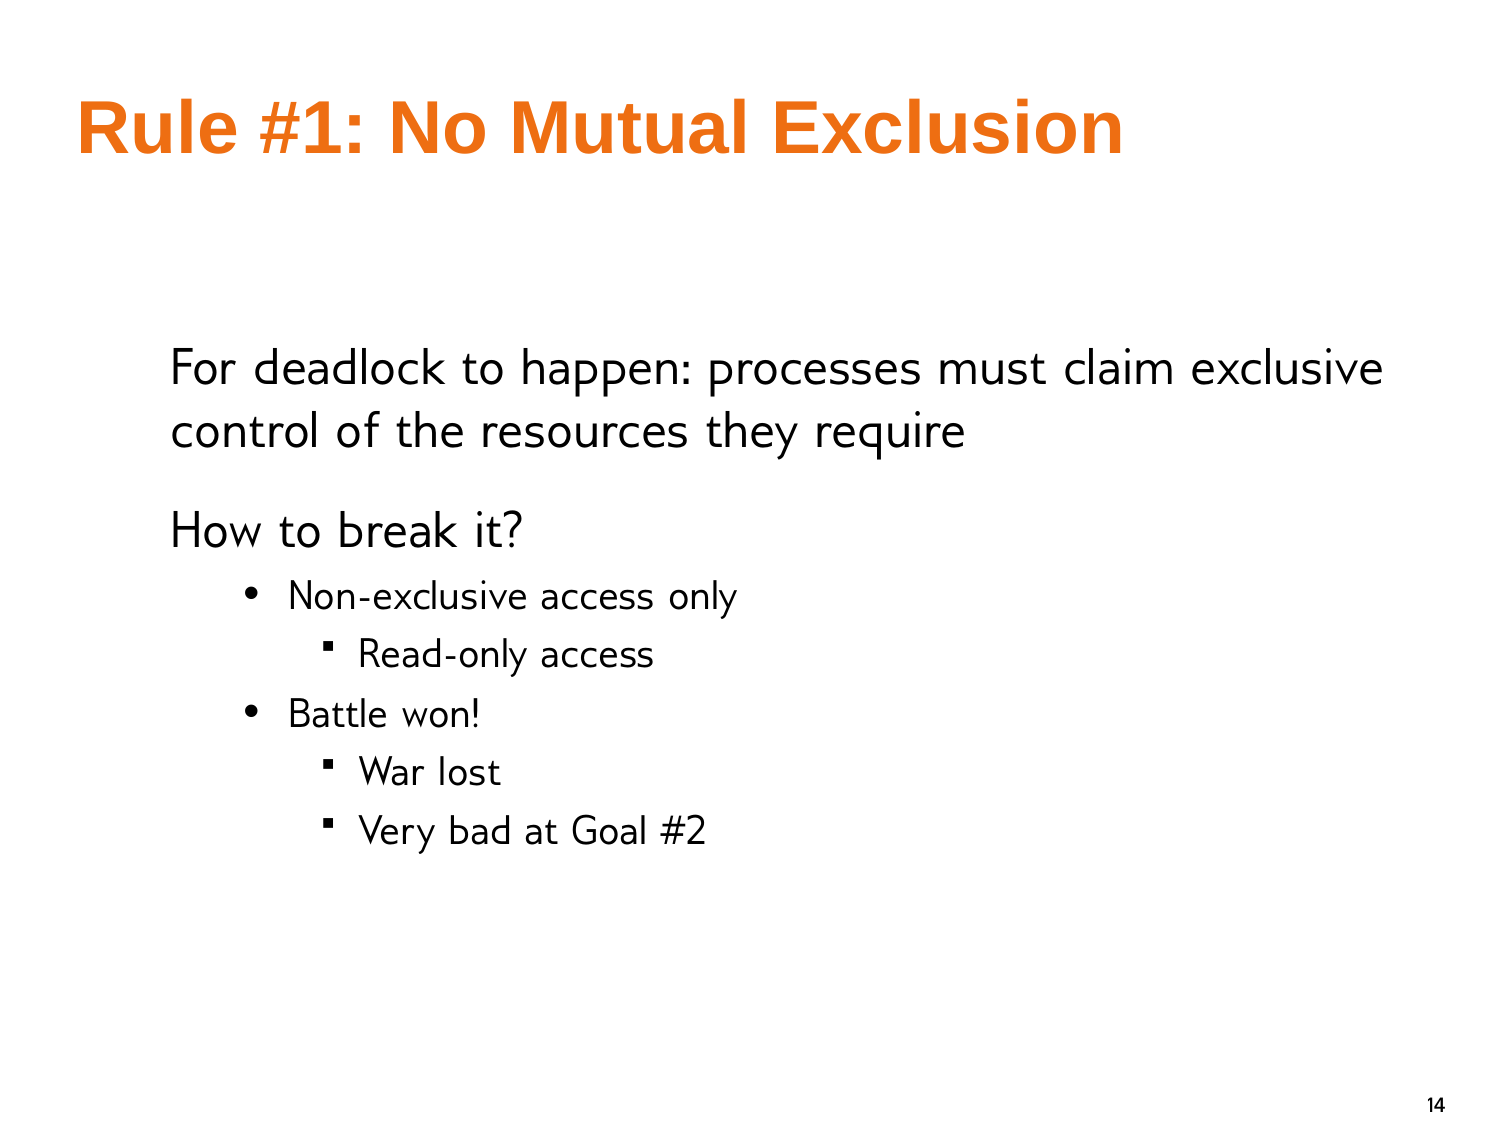

# Rule #1: No Mutual Exclusion
For deadlock to happen: processes must claim exclusive control of the resources they require
How to break it?
Non-exclusive access only
Read-only access
Battle won!
War lost
Very bad at Goal #2